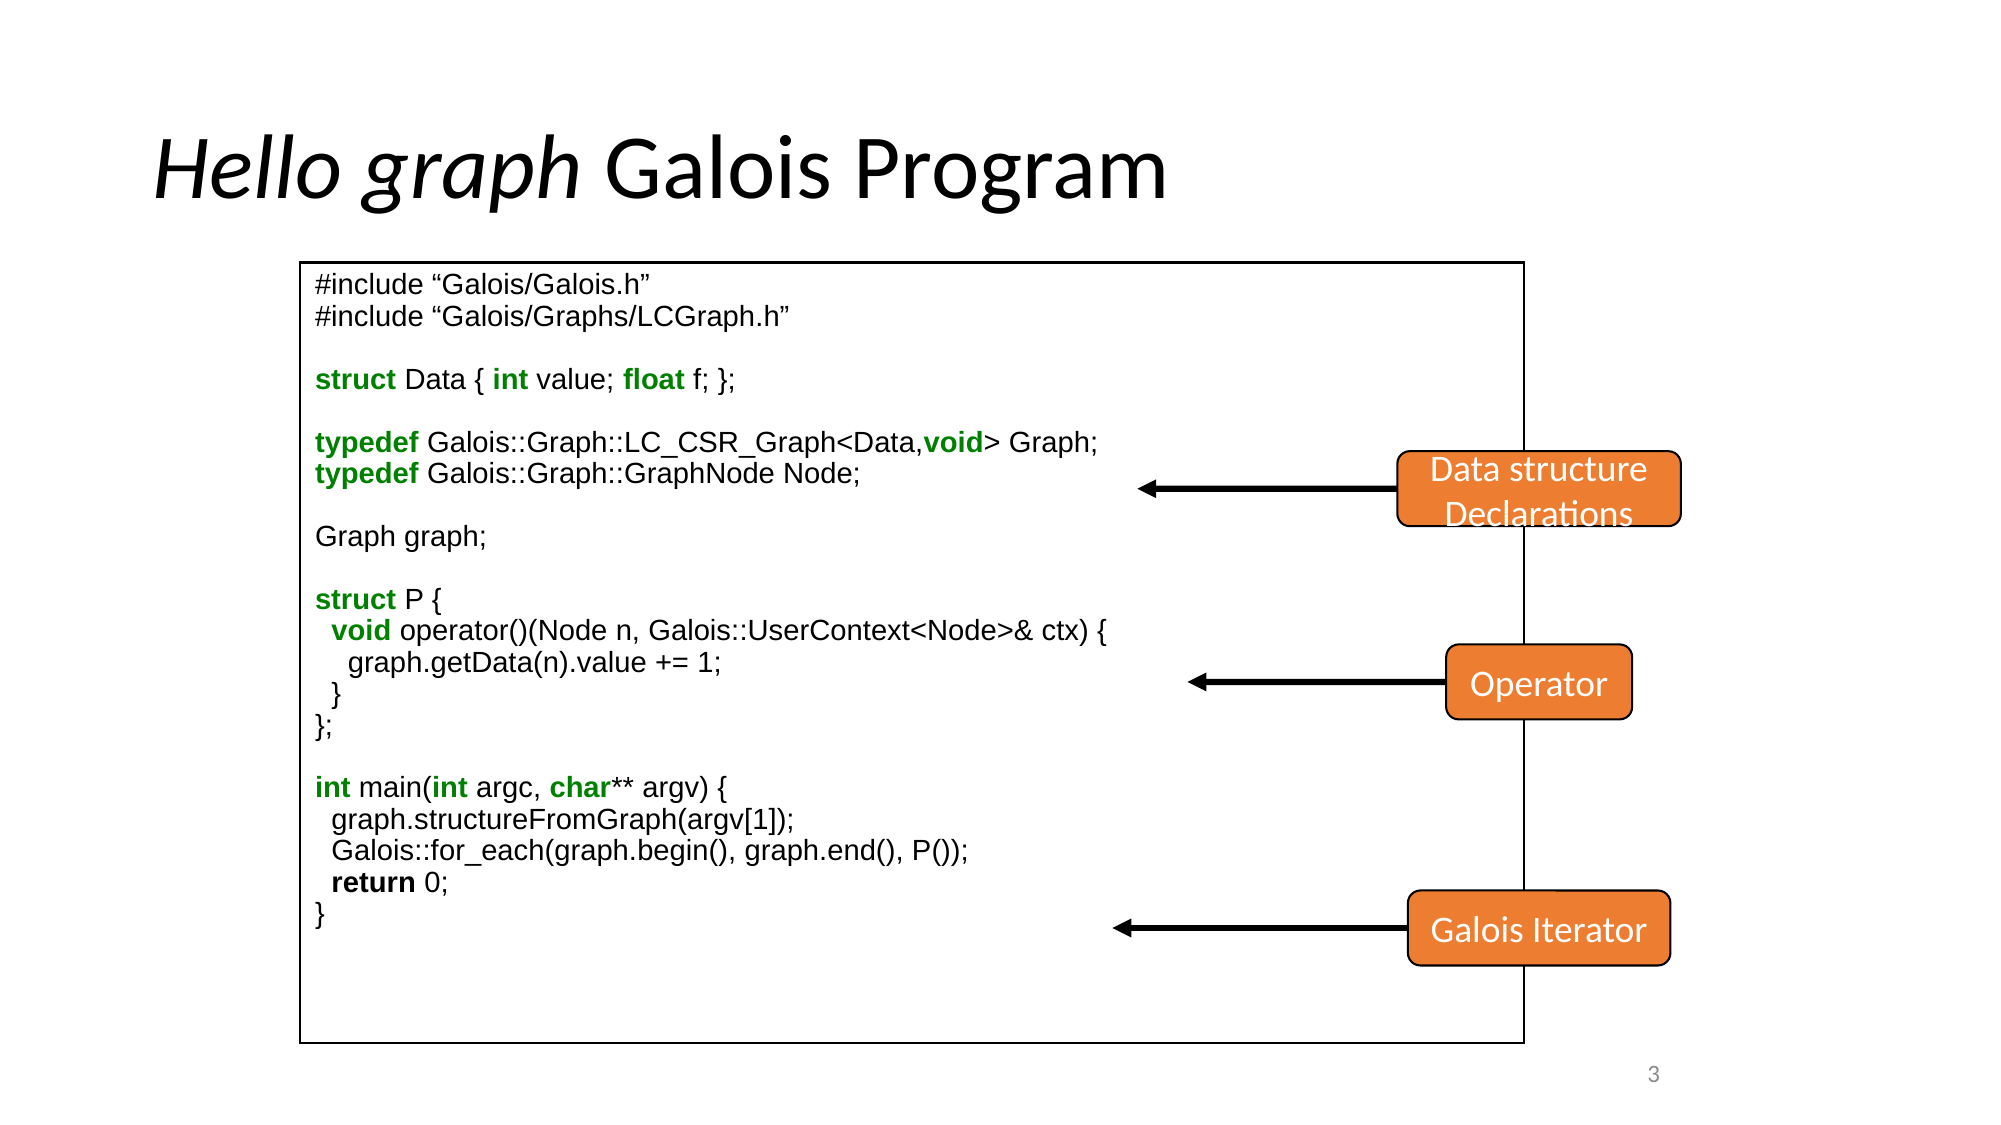

# Hello graph Galois Program
#include “Galois/Galois.h”
#include “Galois/Graphs/LCGraph.h”

struct Data { int value; float f; };

typedef Galois::Graph::LC_CSR_Graph<Data,void> Graph;
typedef Galois::Graph::GraphNode Node;

Graph graph;

struct P {
  void operator()(Node n, Galois::UserContext<Node>& ctx) {
    graph.getData(n).value += 1;
  }
};

int main(int argc, char** argv) {
  graph.structureFromGraph(argv[1]);
  Galois::for_each(graph.begin(), graph.end(), P());
  return 0;
}
Data structure
Declarations
Operator
Galois Iterator
3